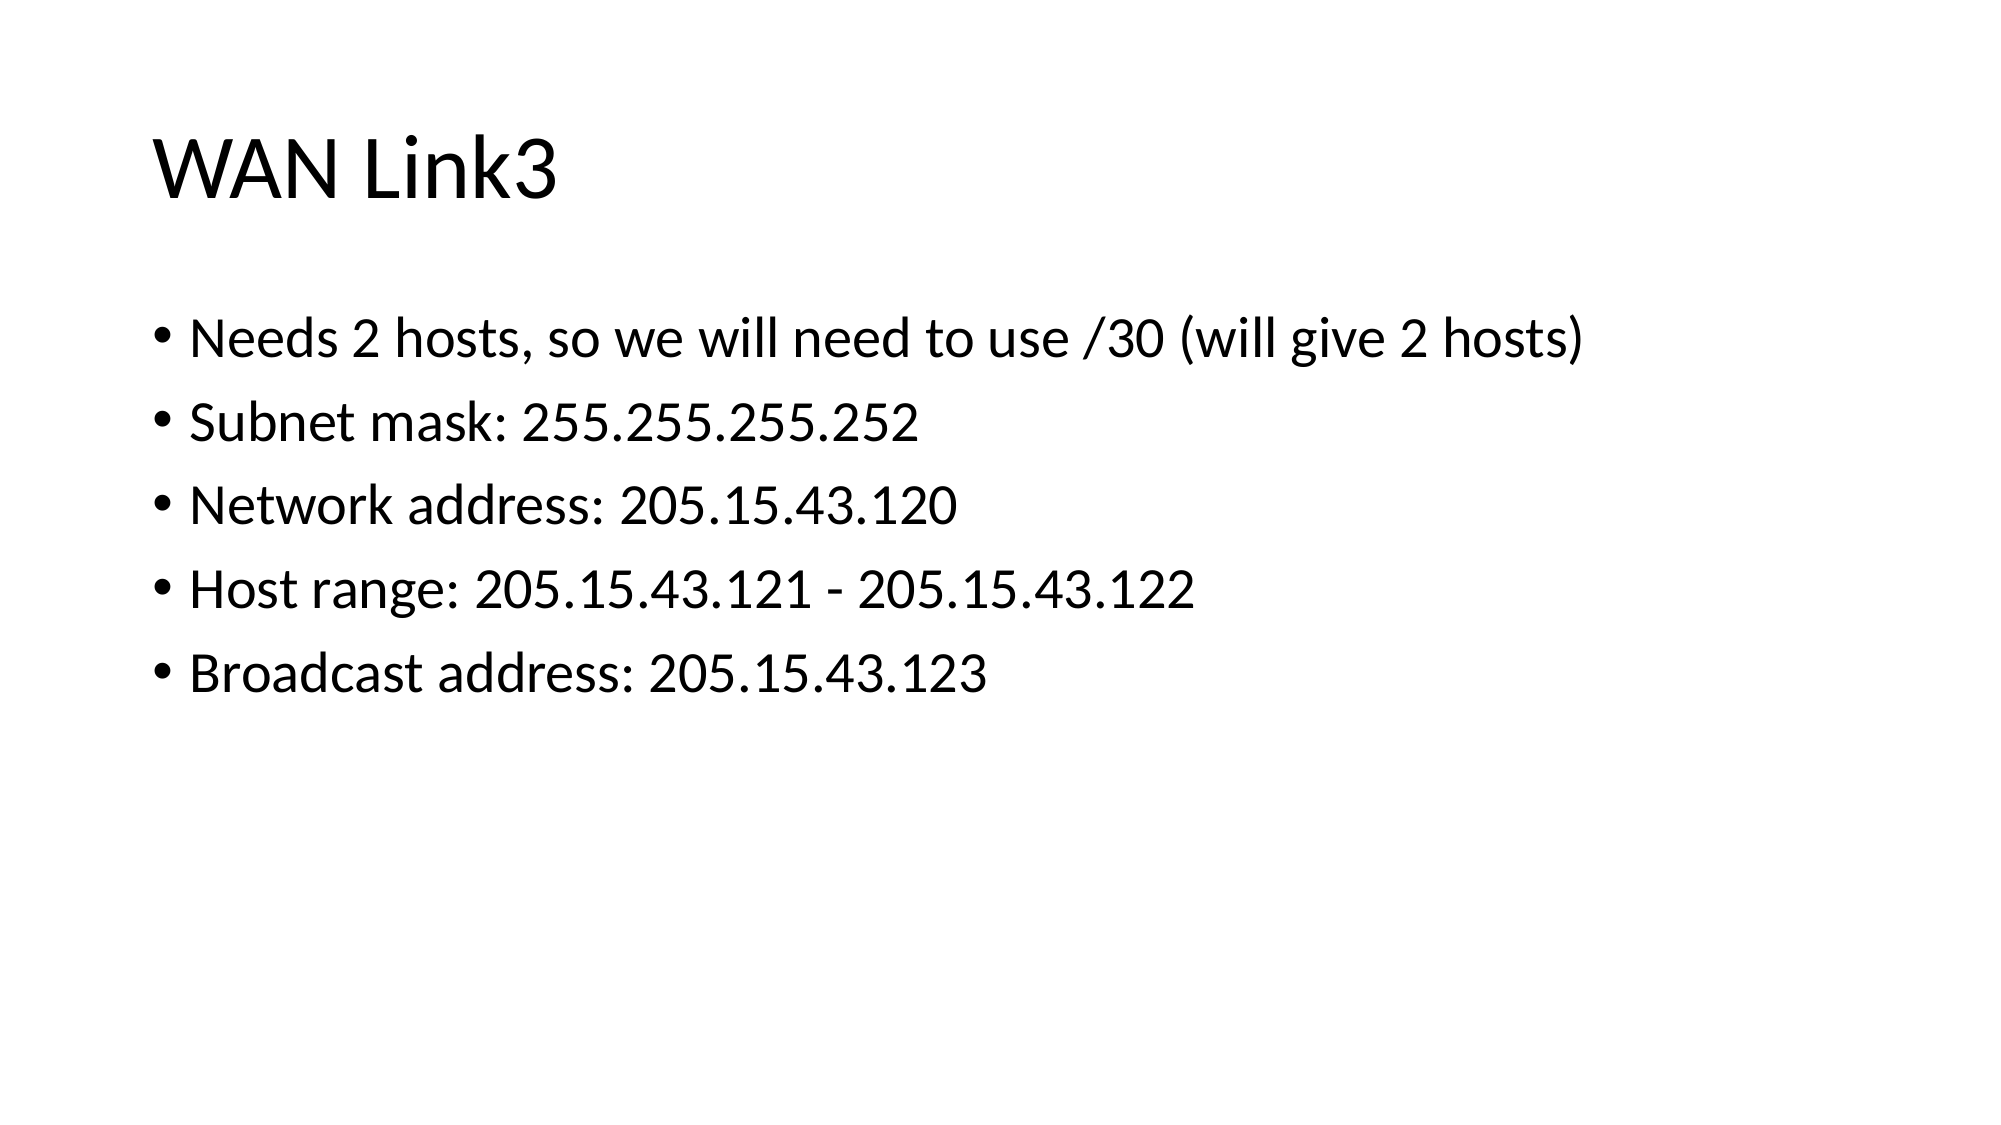

# WAN Link3
Needs 2 hosts, so we will need to use /30 (will give 2 hosts)
Subnet mask: 255.255.255.252
Network address: 205.15.43.120
Host range: 205.15.43.121 - 205.15.43.122
Broadcast address: 205.15.43.123